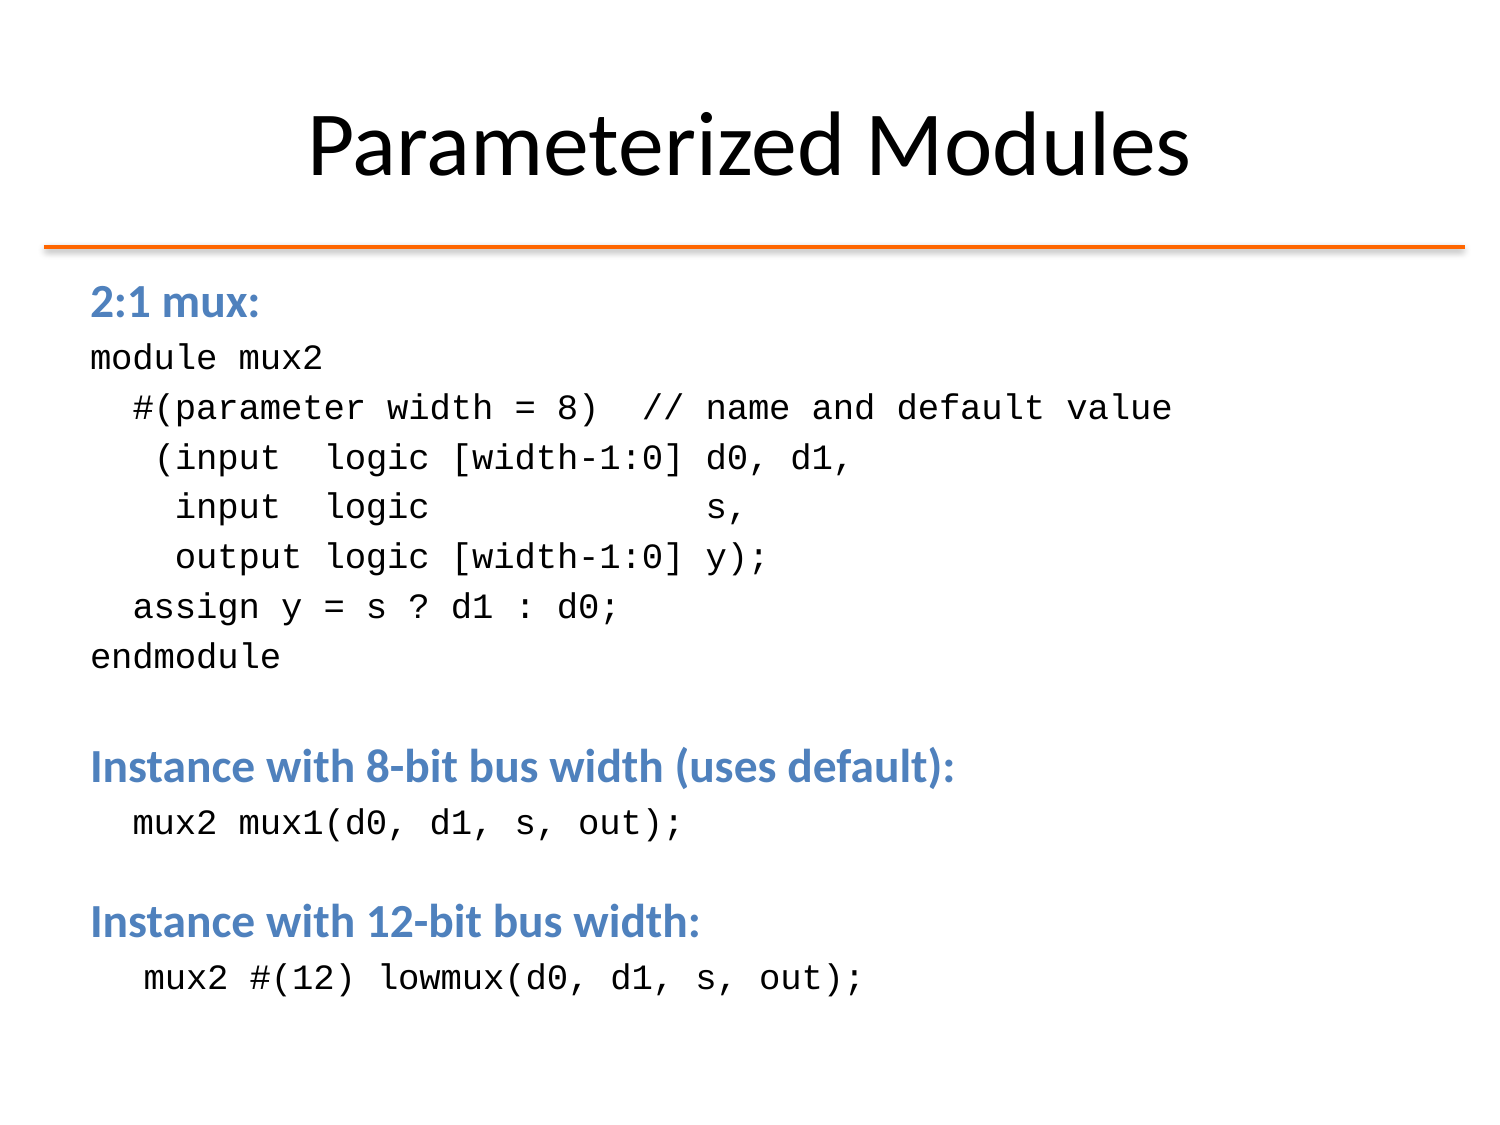

# Parameterized Modules

2:1 mux:
module mux2
  #(parameter width = 8)  // name and default value
   (input  logic [width-1:0] d0, d1,
    input  logic             s,
    output logic [width-1:0] y);
  assign y = s ? d1 : d0;
endmodule

Instance with 8-bit bus width (uses default):
  mux2 mux1(d0, d1, s, out);

Instance with 12-bit bus width:
	mux2 #(12) lowmux(d0, d1, s, out);